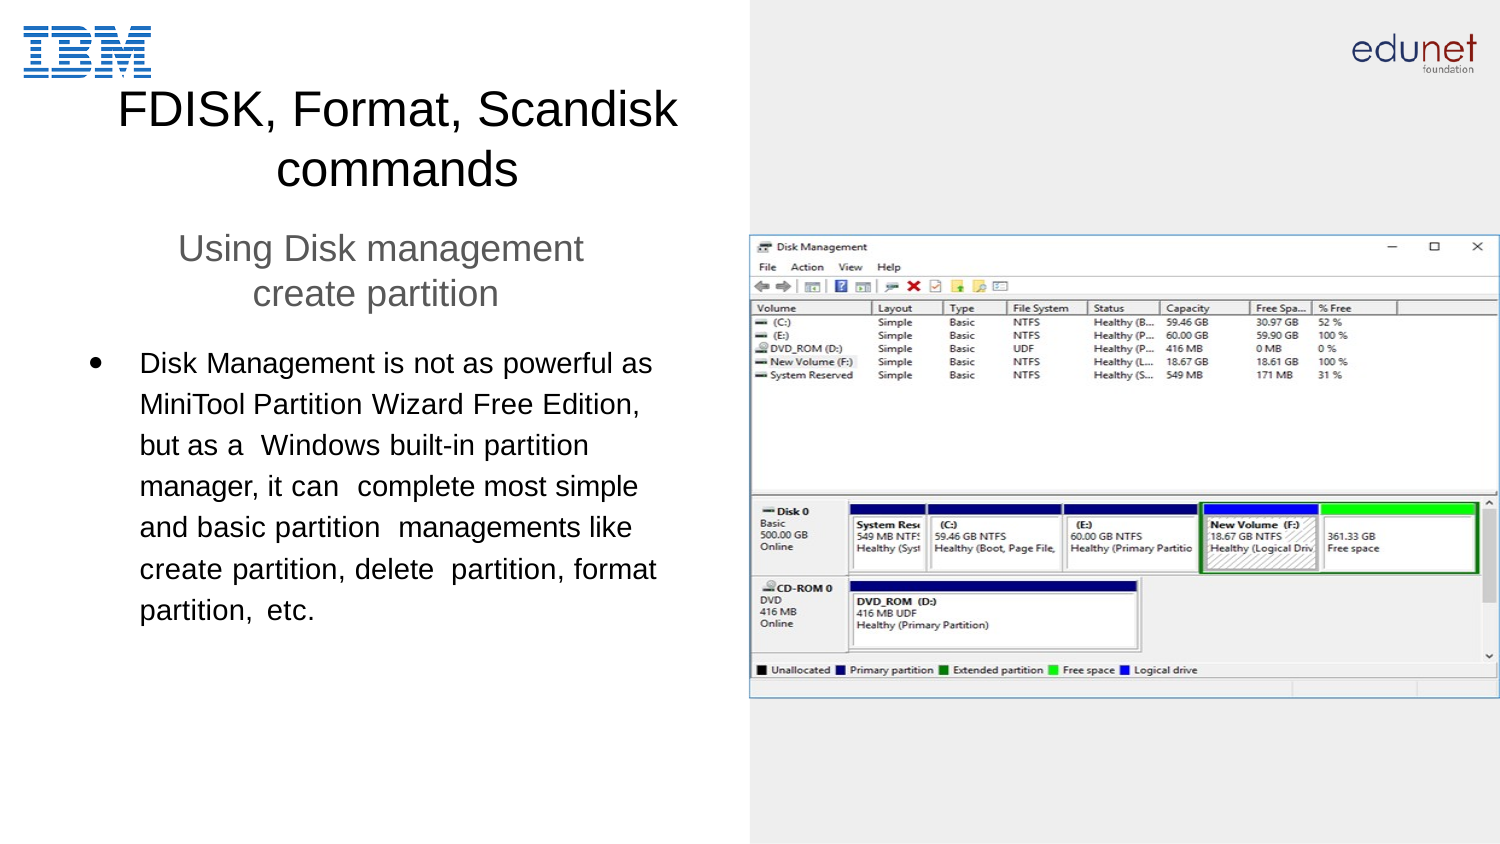

# FDISK, Format, Scandisk commands
 Using Disk management create partition

Disk Management is not as powerful as  MiniTool Partition Wizard Free Edition, but as a  Windows built-in partition manager, it can  complete most simple and basic partition  managements like create partition, delete  partition, format partition, etc.